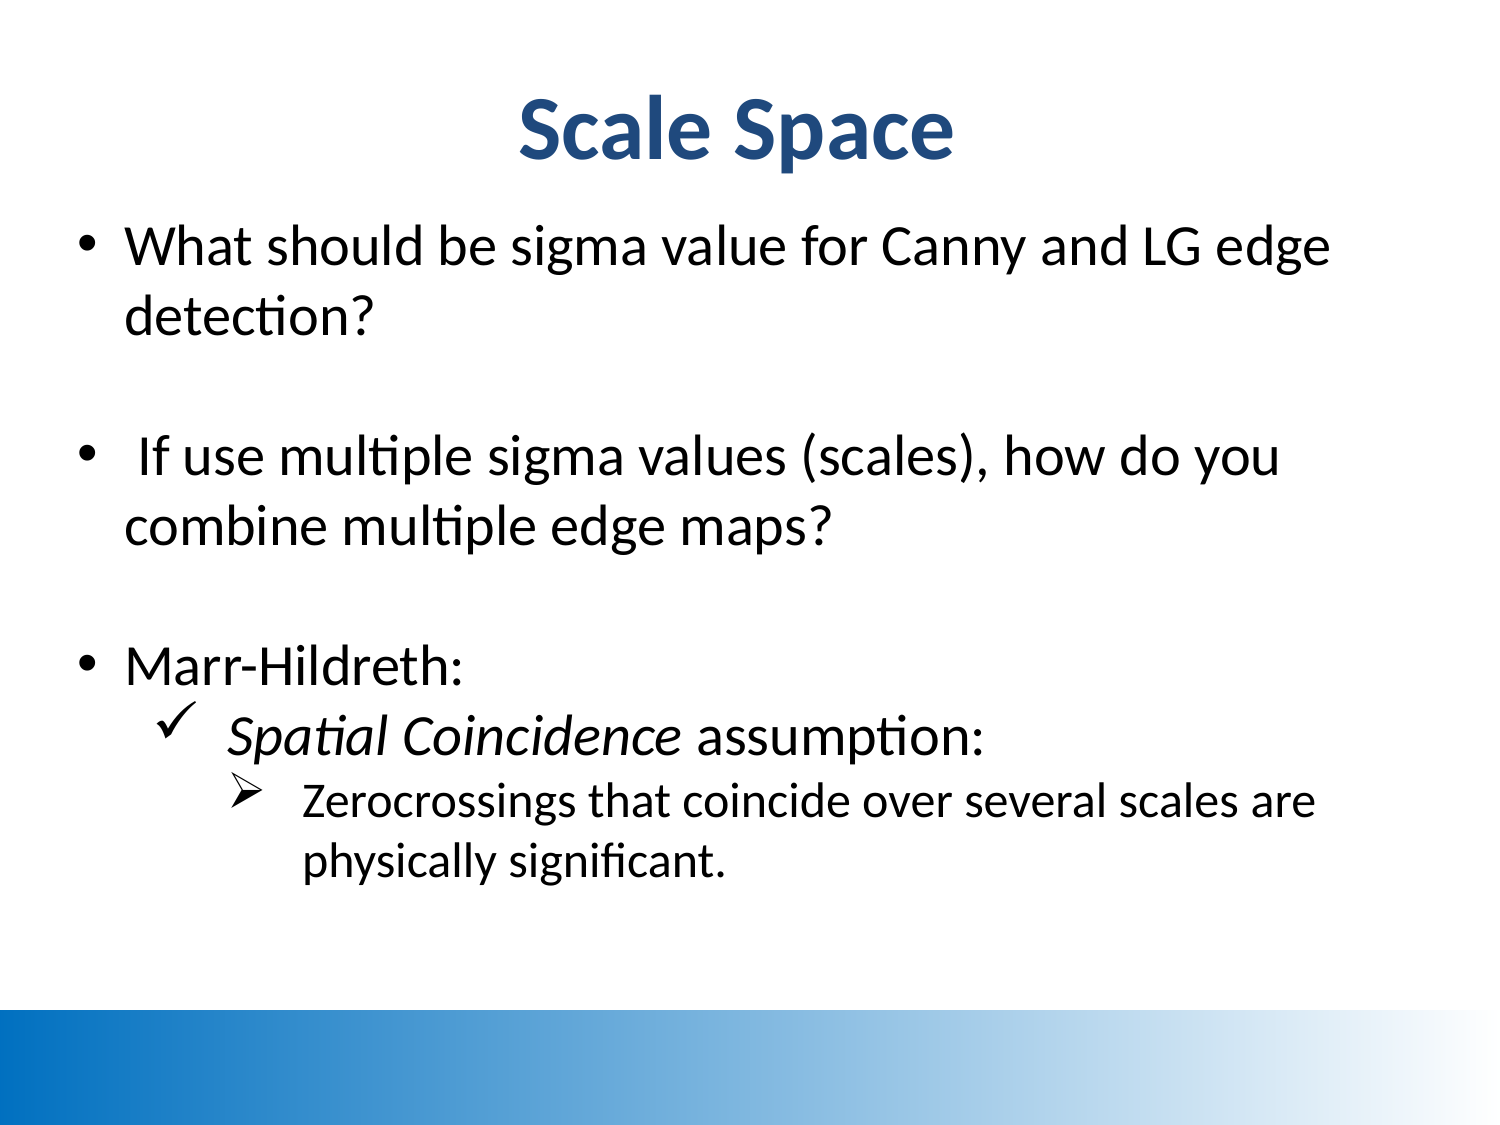

# Scale Space
What should be sigma value for Canny and LG edge detection?

 If use multiple sigma values (scales), how do you combine multiple edge maps?

Marr-Hildreth:
Spatial Coincidence assumption:
Zerocrossings that coincide over several scales are physically significant.